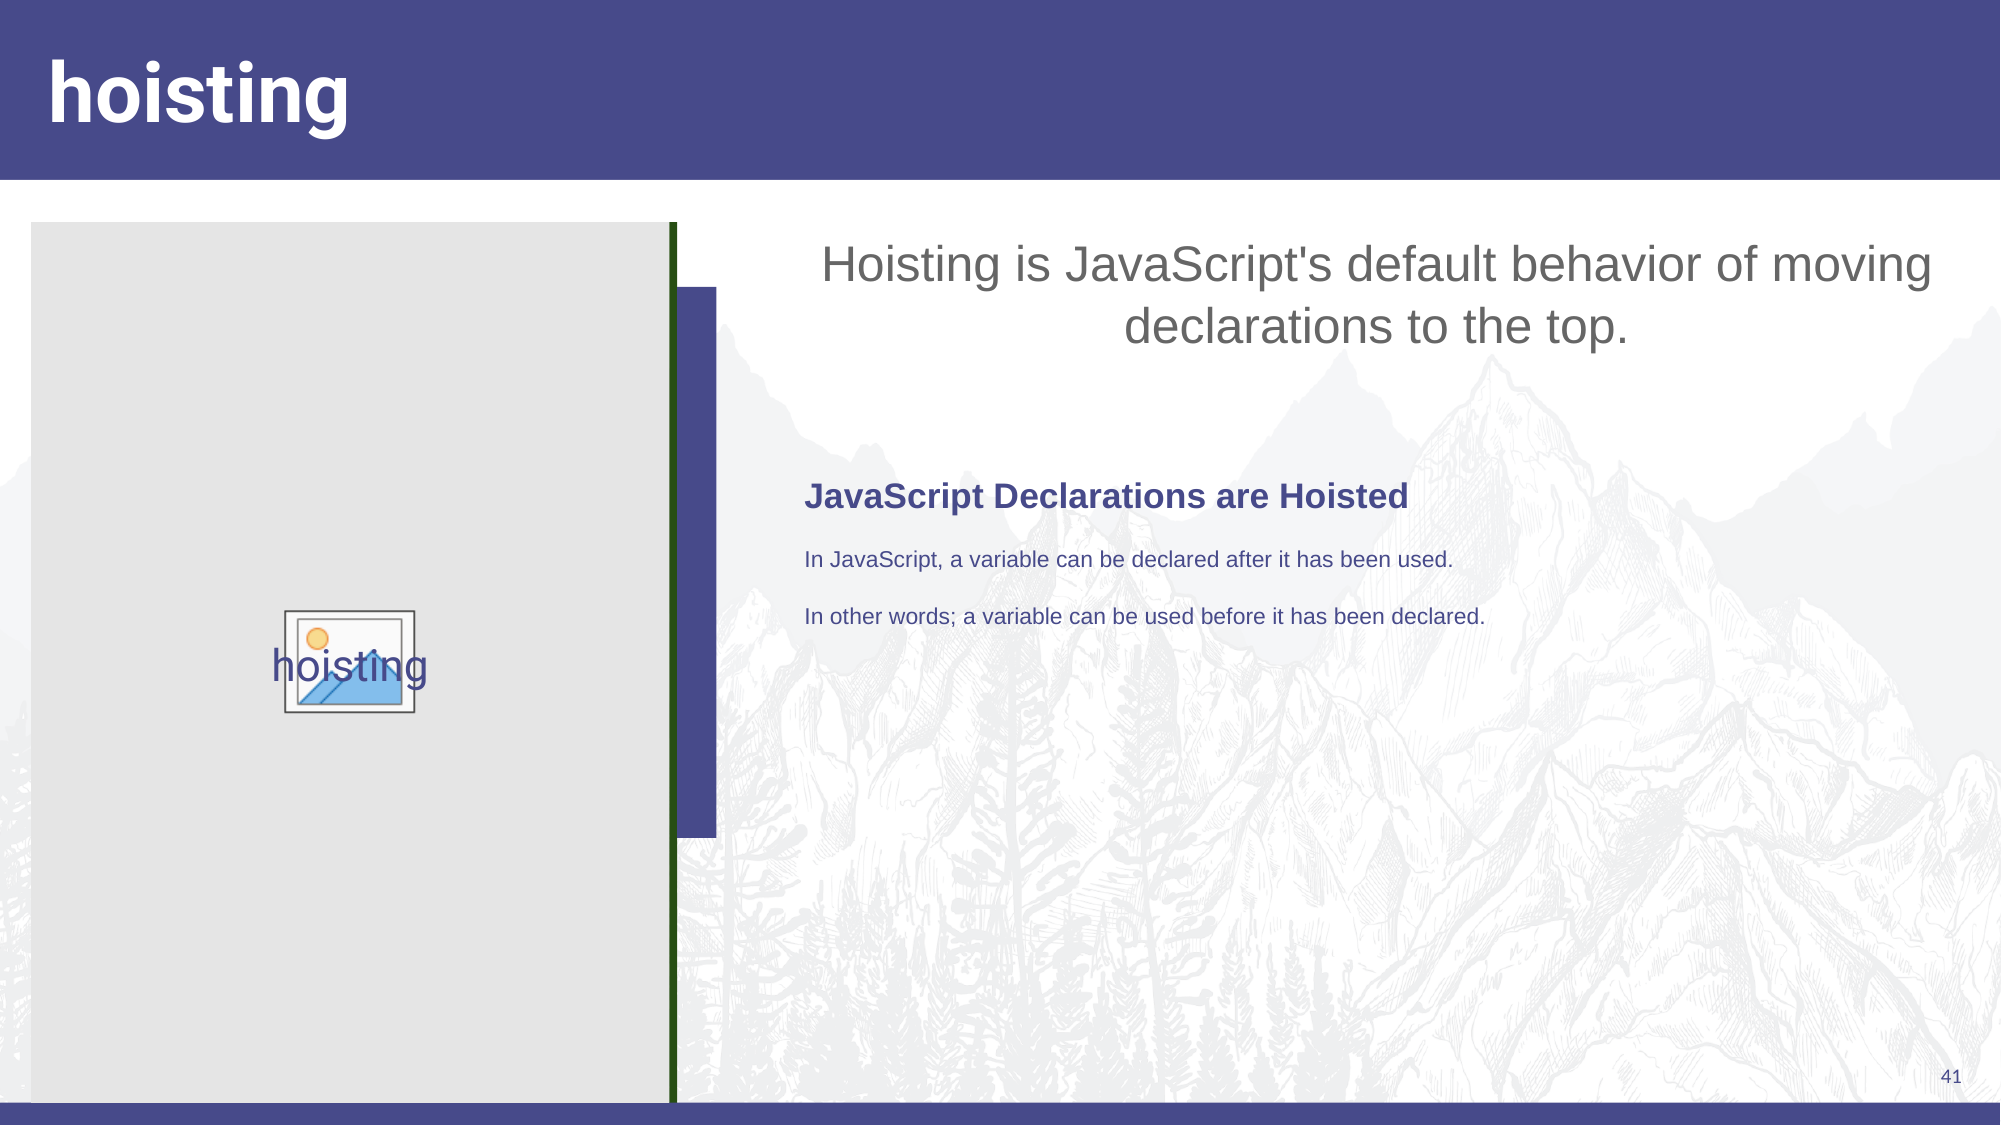

# hoisting
Hoisting is JavaScript's default behavior of moving declarations to the top.

JavaScript Declarations are Hoisted
In JavaScript, a variable can be declared after it has been used.
In other words; a variable can be used before it has been declared.

hoisting
41